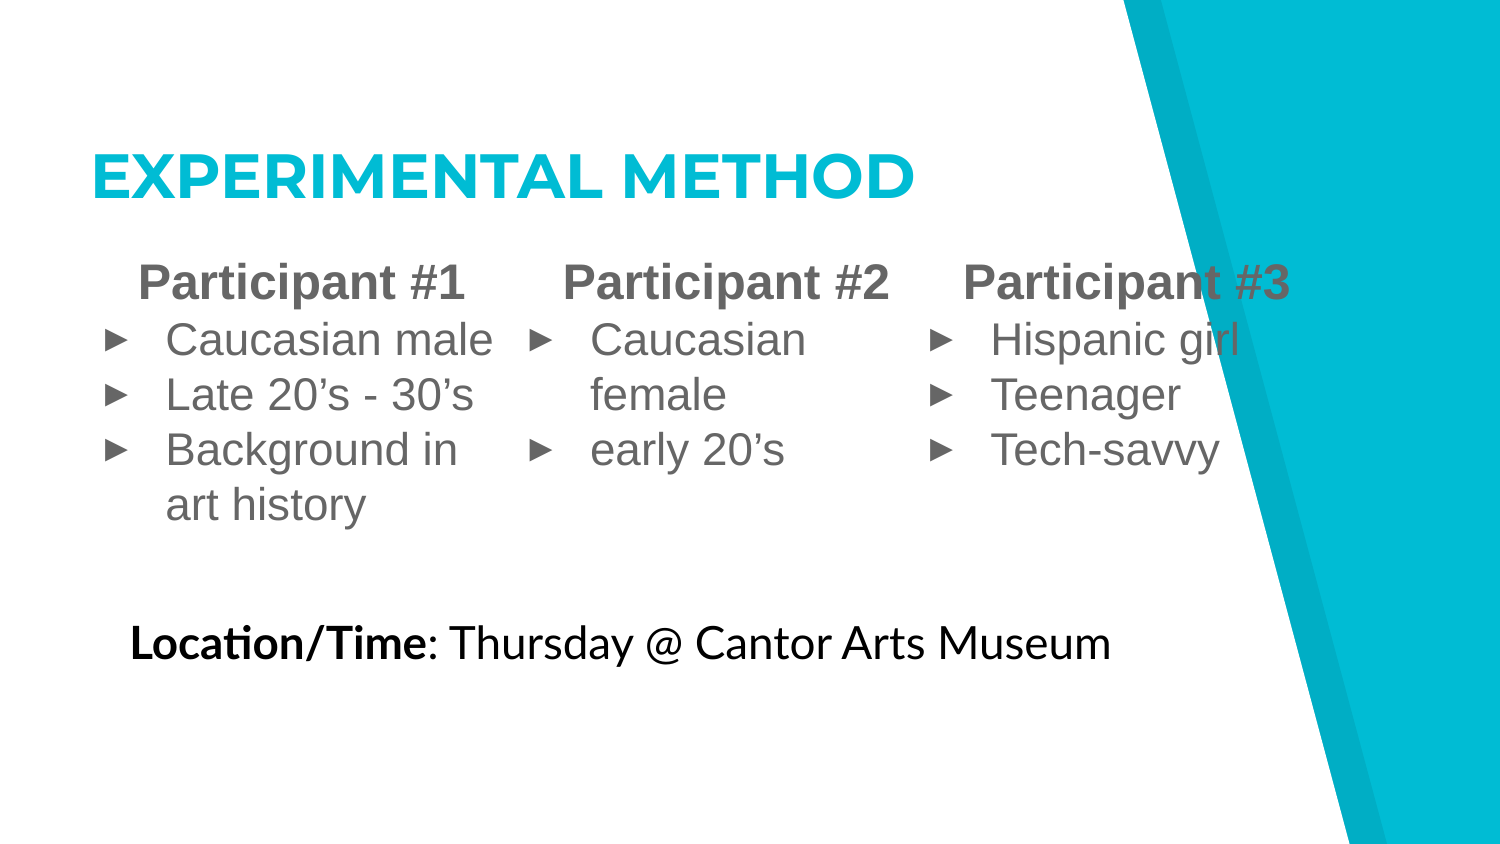

EXPERIMENTAL METHOD
Participant #1
Caucasian male
Late 20’s - 30’s
Background in art history

Participant #2
Caucasian female
early 20’s
Participant #3
Hispanic girl
Teenager
Tech-savvy
Location/Time: Thursday @ Cantor Arts Museum